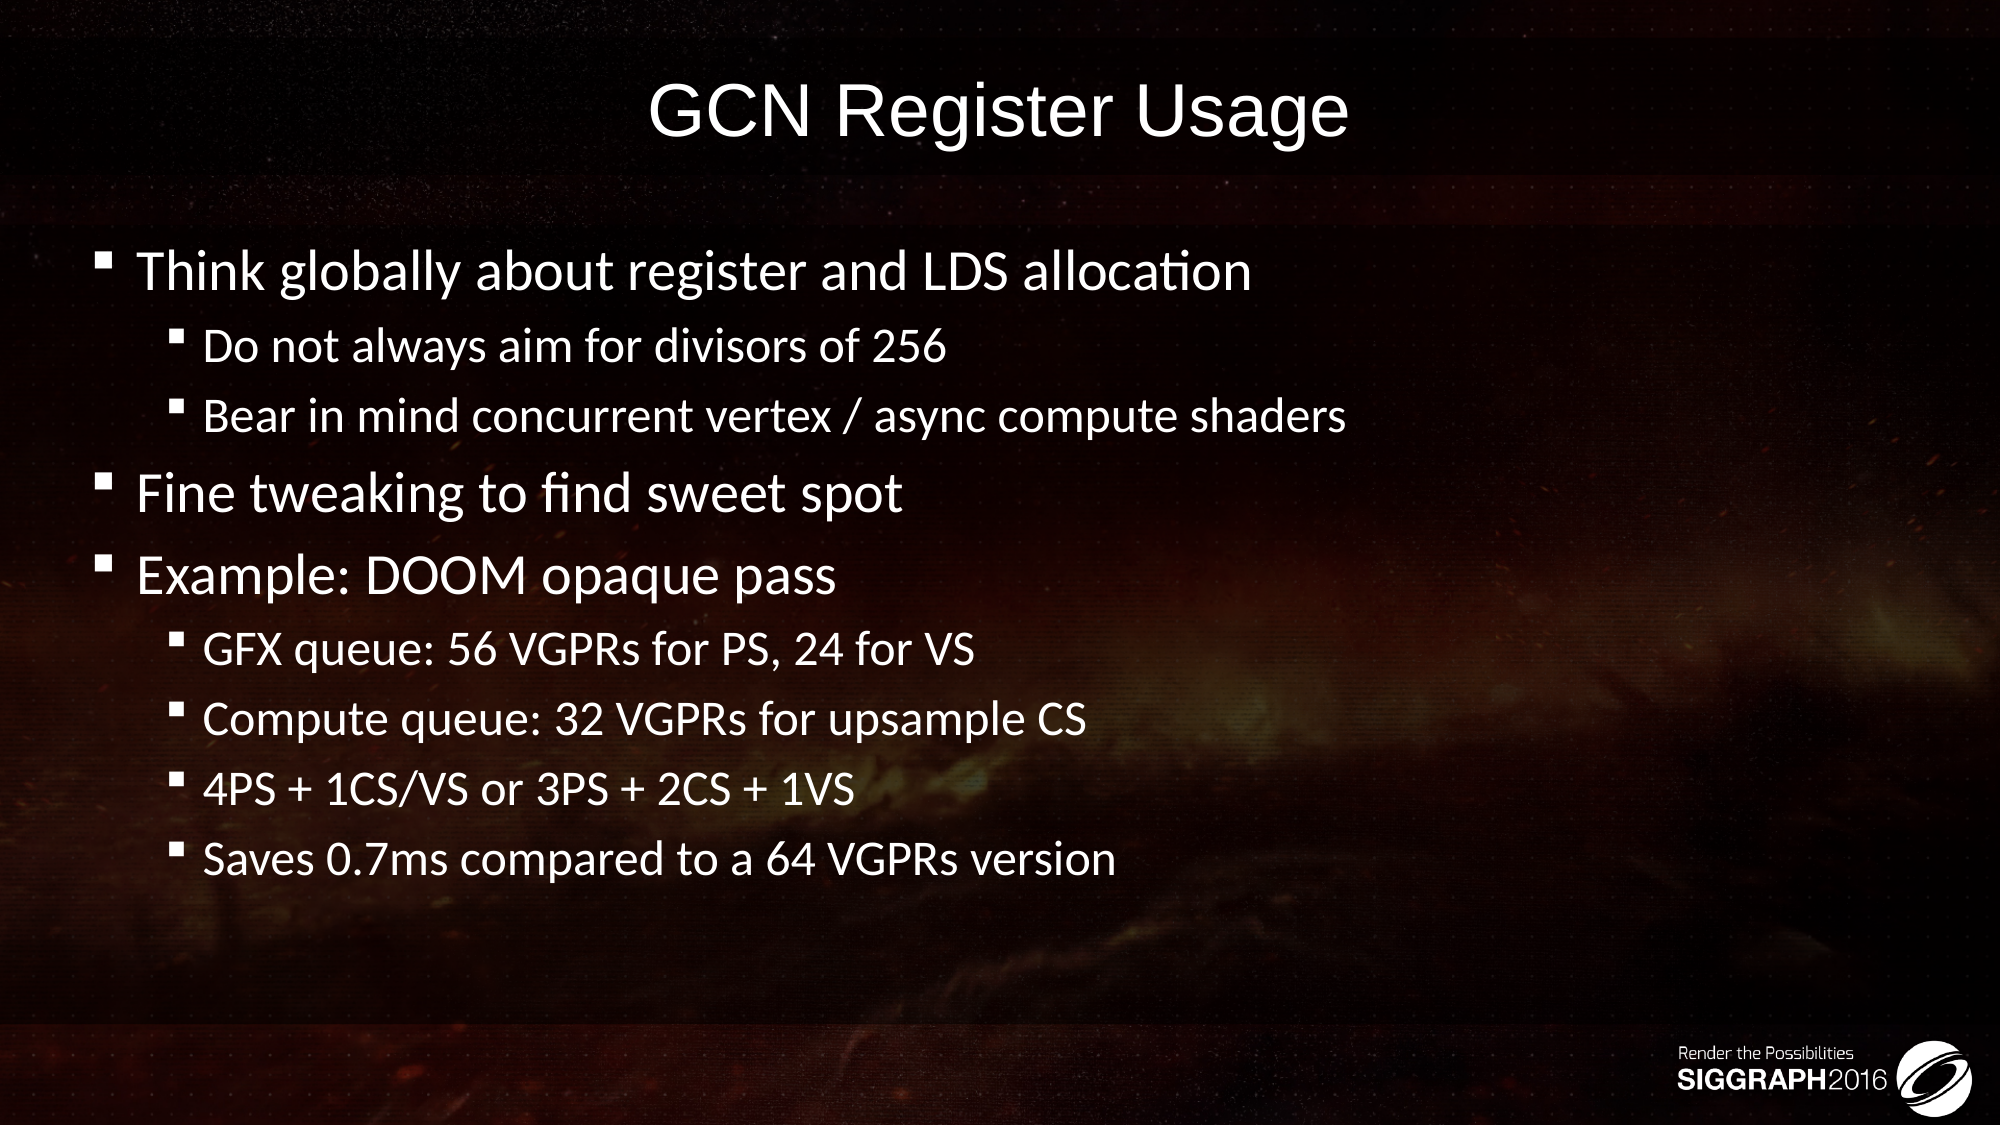

# GCN Register Usage
Think globally about register and LDS allocation
Do not always aim for divisors of 256
Bear in mind concurrent vertex / async compute shaders
Fine tweaking to find sweet spot
Example: DOOM opaque pass
GFX queue: 56 VGPRs for PS, 24 for VS
Compute queue: 32 VGPRs for upsample CS
4PS + 1CS/VS or 3PS + 2CS + 1VS
Saves 0.7ms compared to a 64 VGPRs version